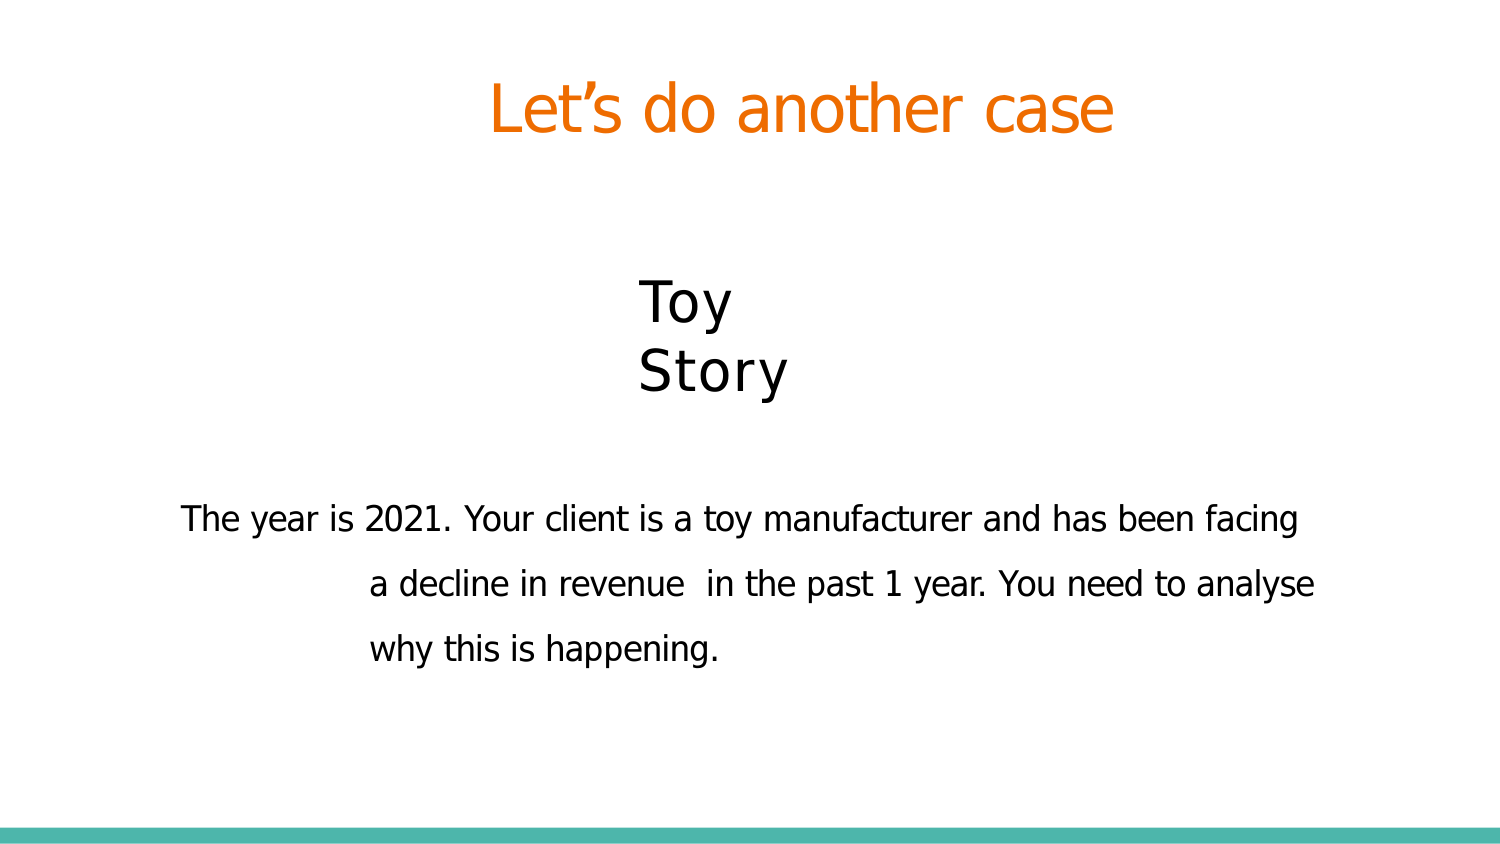

# Let’s do another case
Toy Story
The year is 2021. Your client is a toy manufacturer and has been facing a decline in revenue  in the past 1 year. You need to analyse why this is happening.